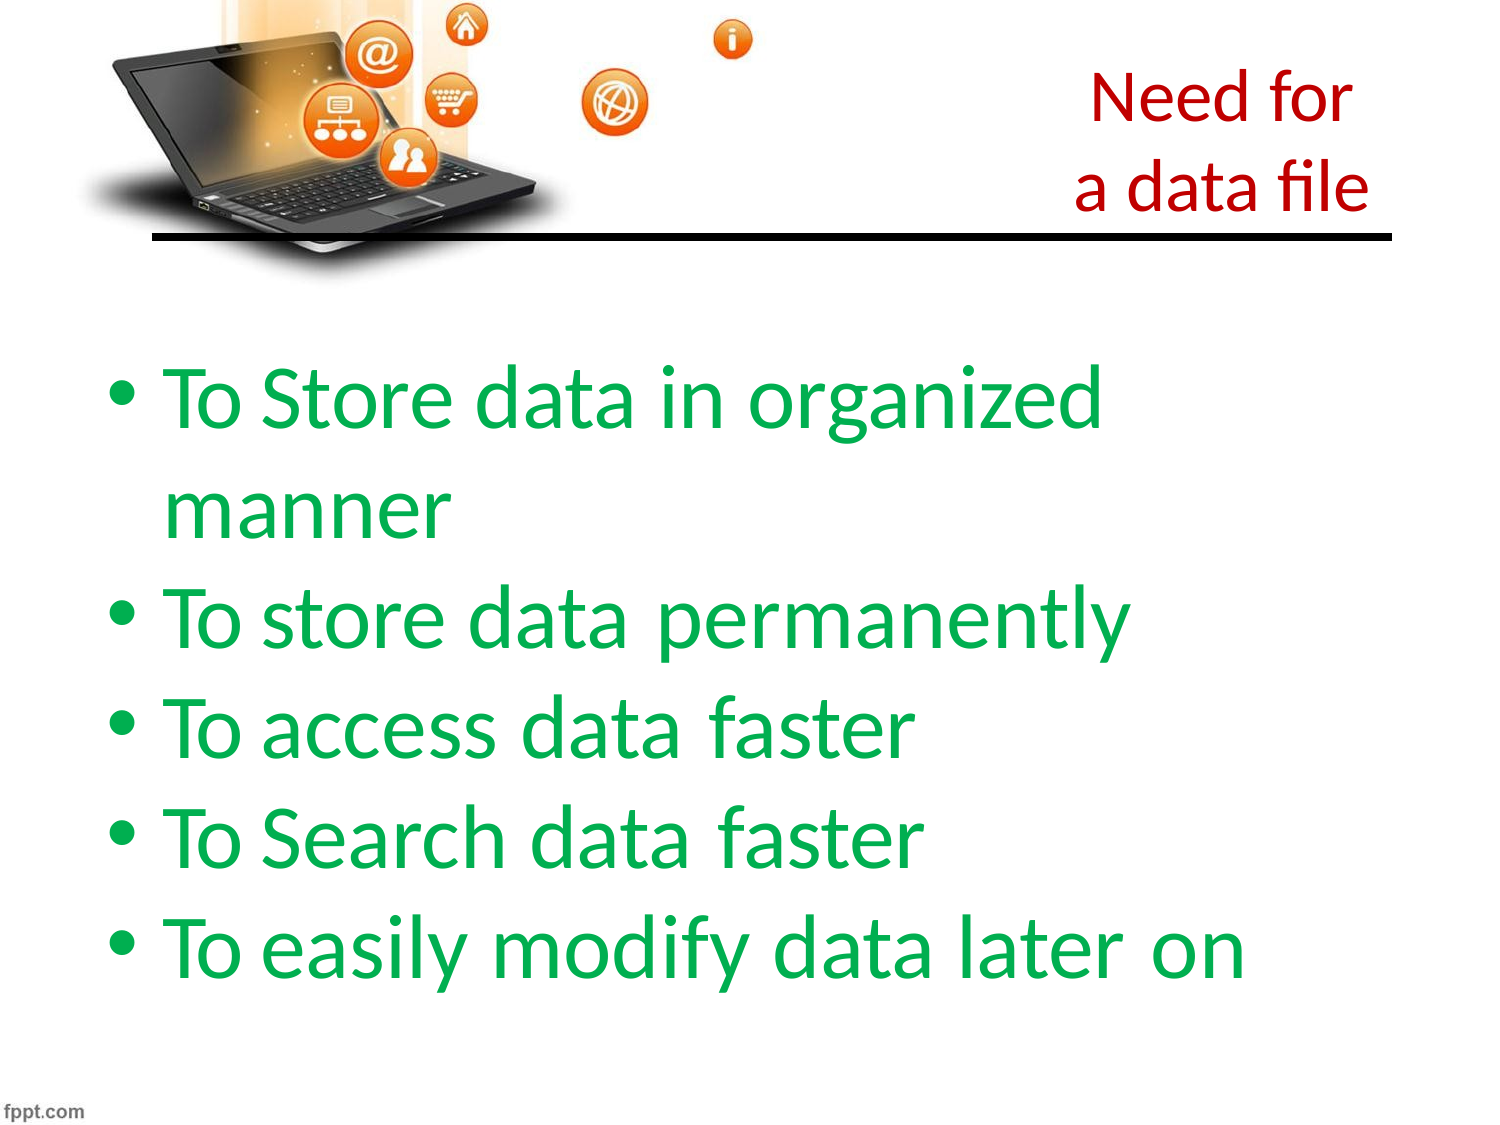

Need for  a data file

To Store data in organized manner
To store data permanently
To access data faster
To Search data faster
To easily modify data later on